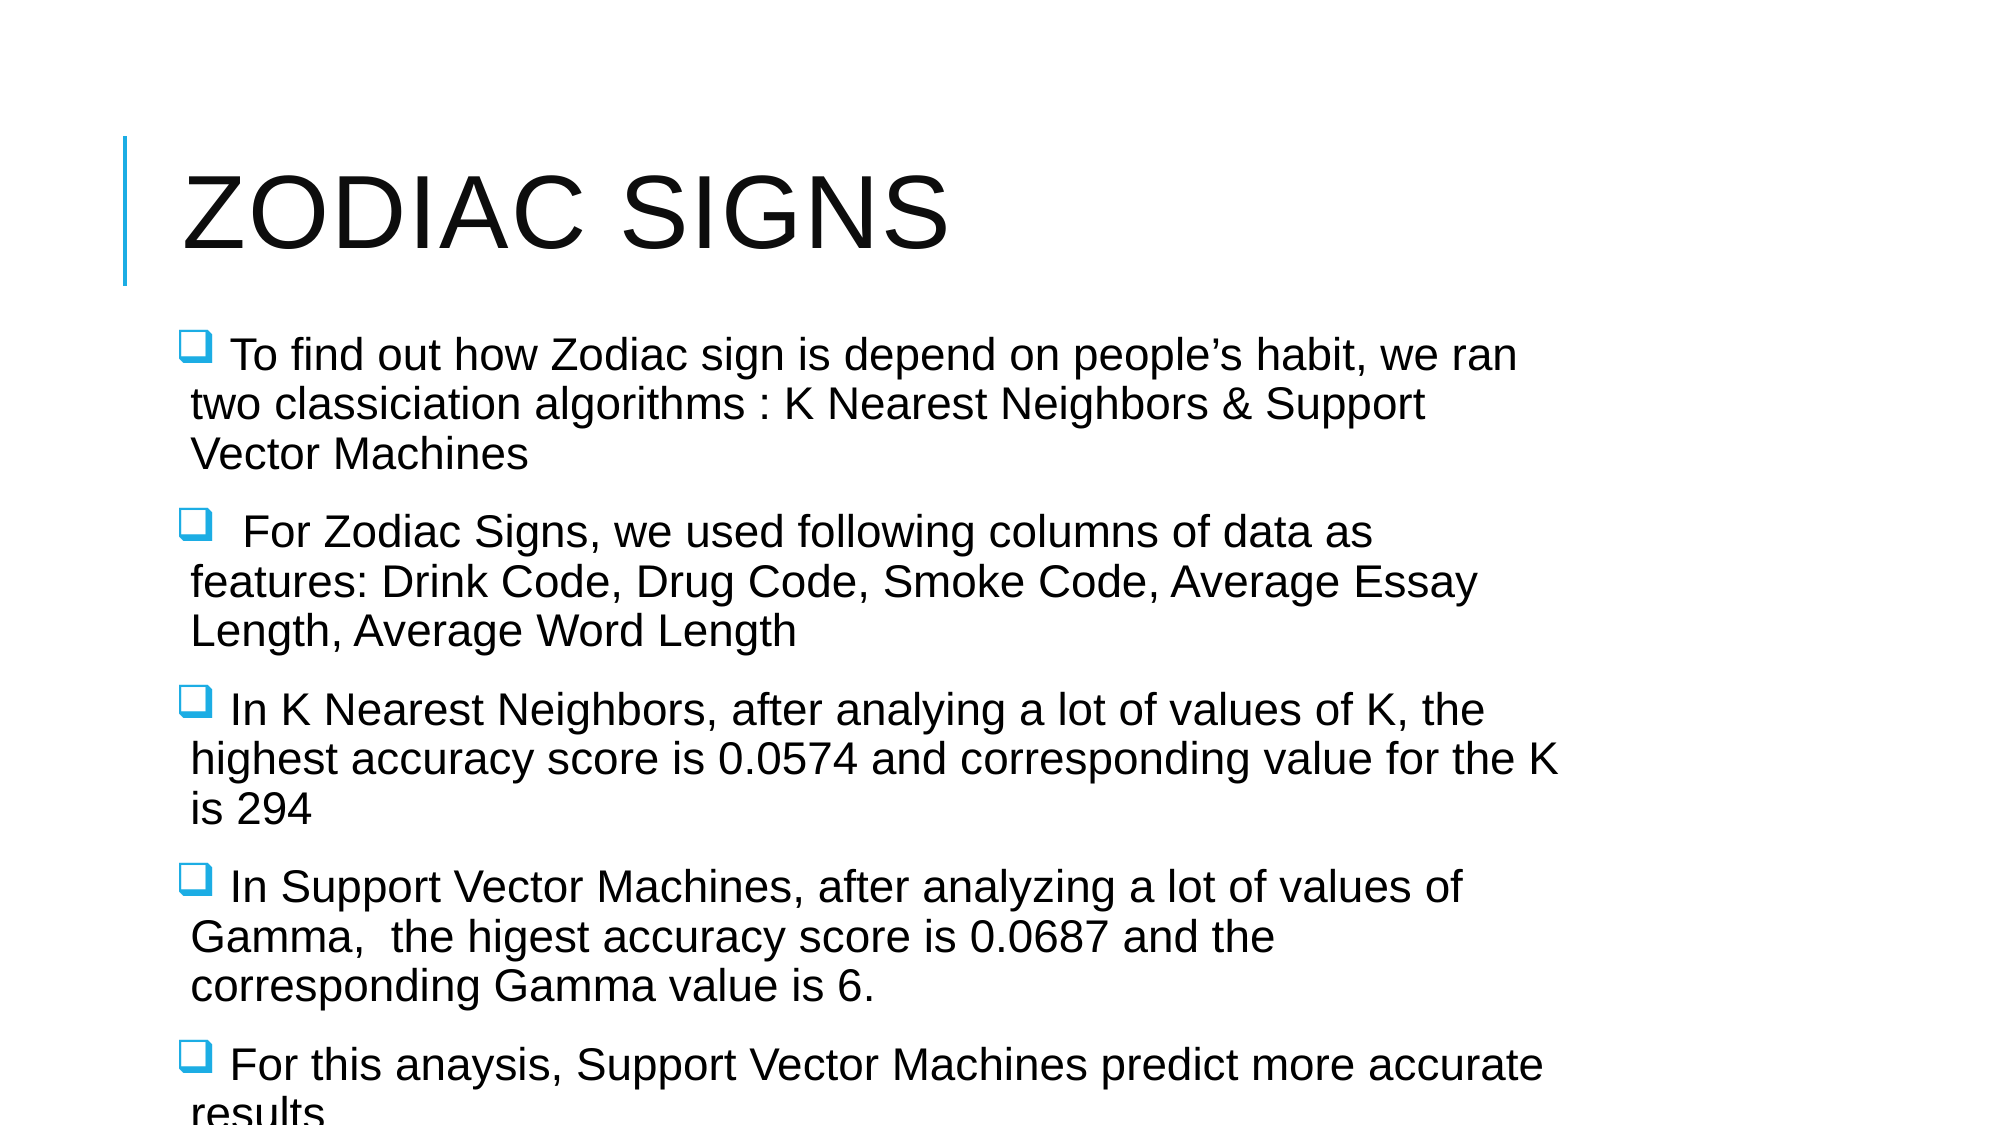

# Zodiac Signs
 To find out how Zodiac sign is depend on people’s habit, we ran two classiciation algorithms : K Nearest Neighbors & Support Vector Machines
  For Zodiac Signs, we used following columns of data as features: Drink Code, Drug Code, Smoke Code, Average Essay Length, Average Word Length
 In K Nearest Neighbors, after analying a lot of values of K, the highest accuracy score is 0.0574 and corresponding value for the K is 294
 In Support Vector Machines, after analyzing a lot of values of Gamma,  the higest accuracy score is 0.0687 and the corresponding Gamma value is 6.
 For this anaysis, Support Vector Machines predict more accurate results